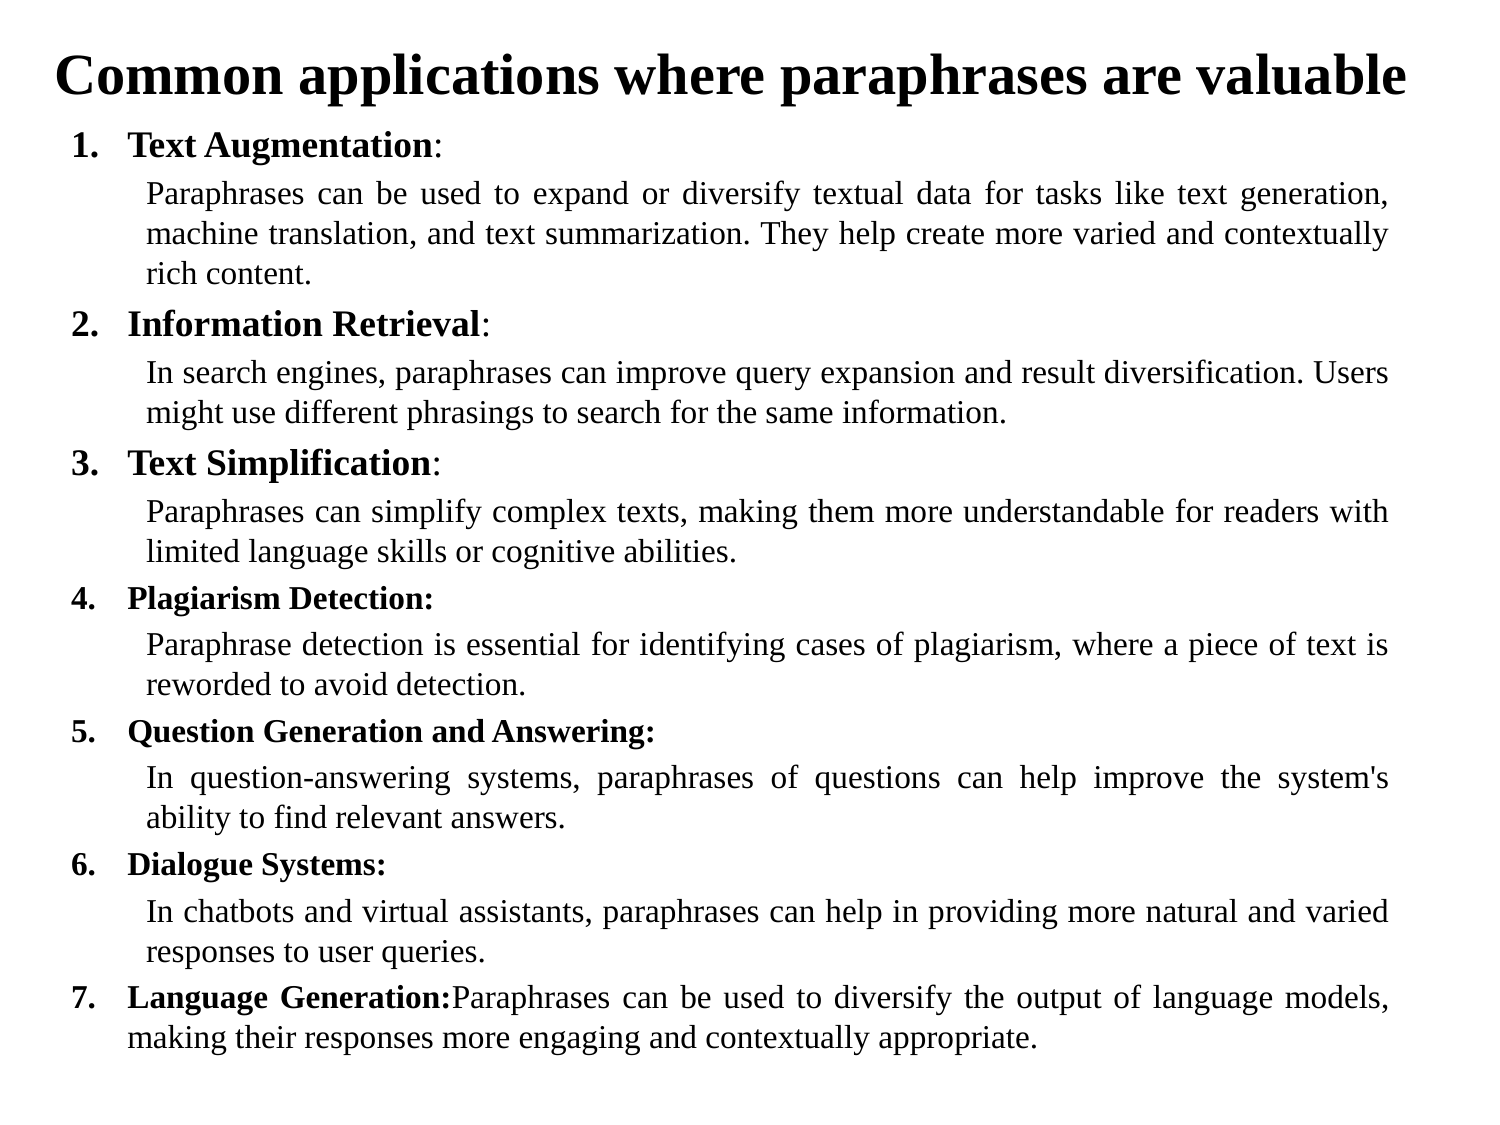

# Common applications where paraphrases are valuable
Text Augmentation:
Paraphrases can be used to expand or diversify textual data for tasks like text generation, machine translation, and text summarization. They help create more varied and contextually rich content.
Information Retrieval:
In search engines, paraphrases can improve query expansion and result diversification. Users might use different phrasings to search for the same information.
Text Simplification:
Paraphrases can simplify complex texts, making them more understandable for readers with limited language skills or cognitive abilities.
Plagiarism Detection:
Paraphrase detection is essential for identifying cases of plagiarism, where a piece of text is reworded to avoid detection.
Question Generation and Answering:
In question-answering systems, paraphrases of questions can help improve the system's ability to find relevant answers.
Dialogue Systems:
In chatbots and virtual assistants, paraphrases can help in providing more natural and varied responses to user queries.
Language Generation:Paraphrases can be used to diversify the output of language models, making their responses more engaging and contextually appropriate.